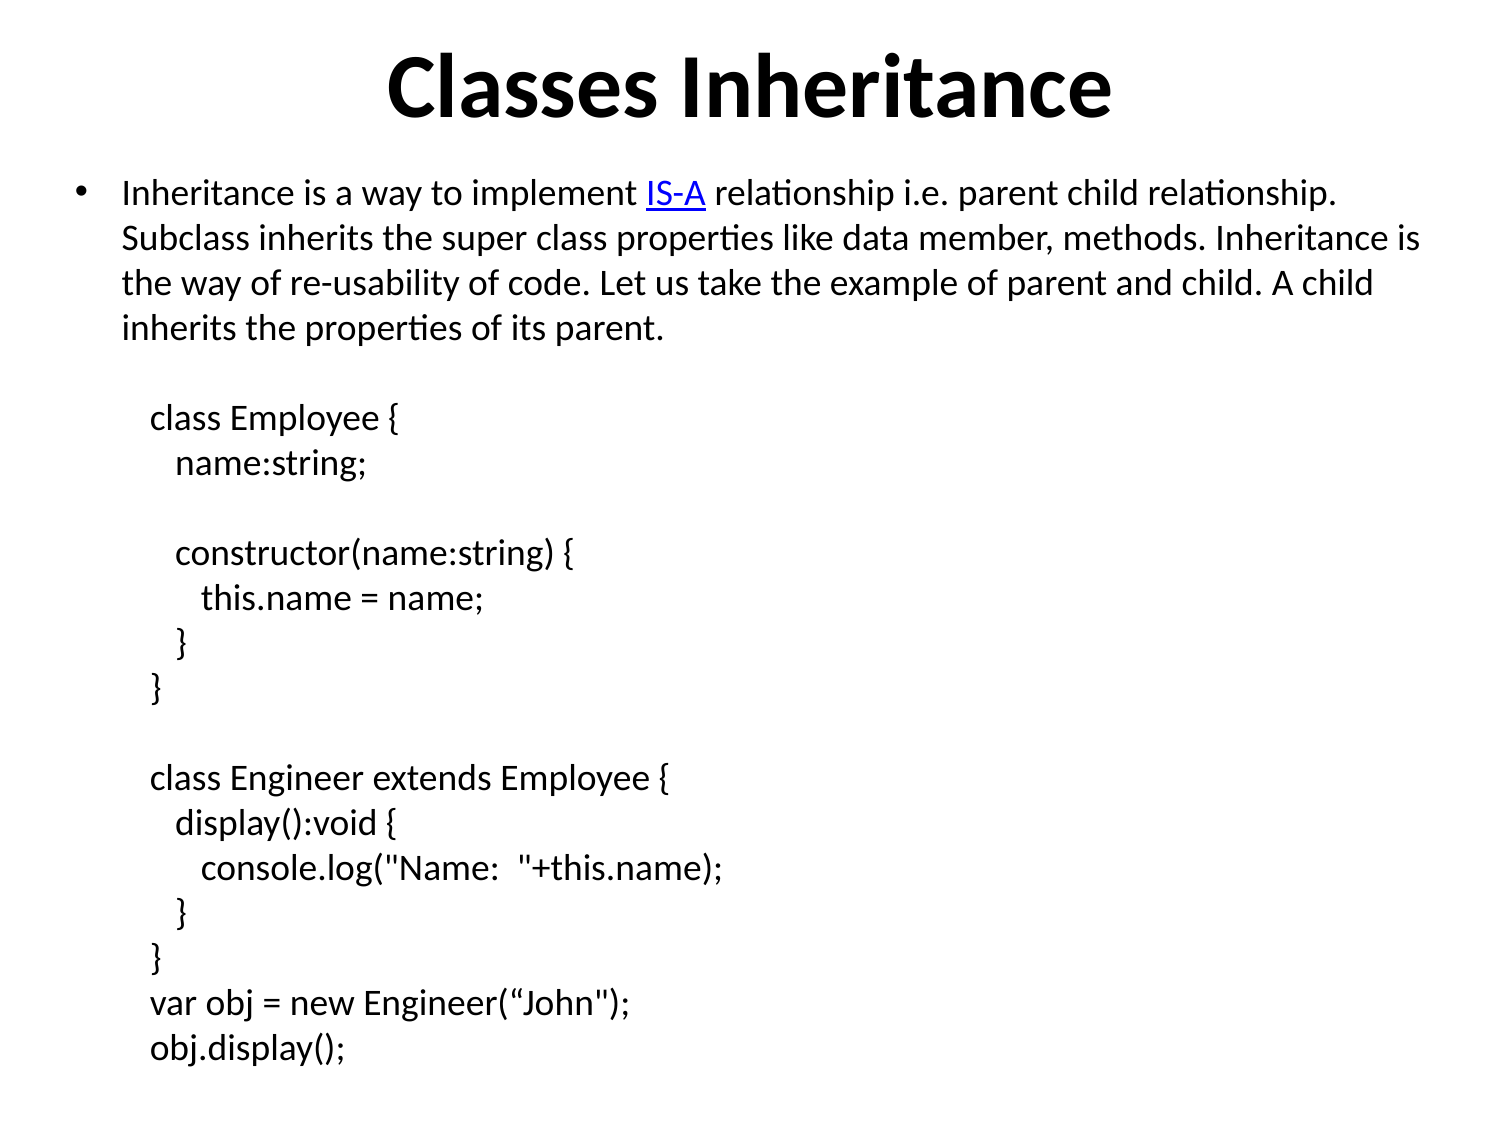

# Classes Inheritance
Inheritance is a way to implement IS-A relationship i.e. parent child relationship. Subclass inherits the super class properties like data member, methods. Inheritance is the way of re-usability of code. Let us take the example of parent and child. A child inherits the properties of its parent.

class Employee {
   name:string;

   constructor(name:string) {
      this.name = name;
   }
}

class Engineer extends Employee {
   display():void {
      console.log("Name:  "+this.name);
   }
}
var obj = new Engineer(“John");
obj.display();
Types of Class  Heritage

Implements & Extends

There are two types of  class heritage in  TypeScript. A class can  implement an interface  using the implements  keyword
and a class can inherit  from another class using  the extends keyword.